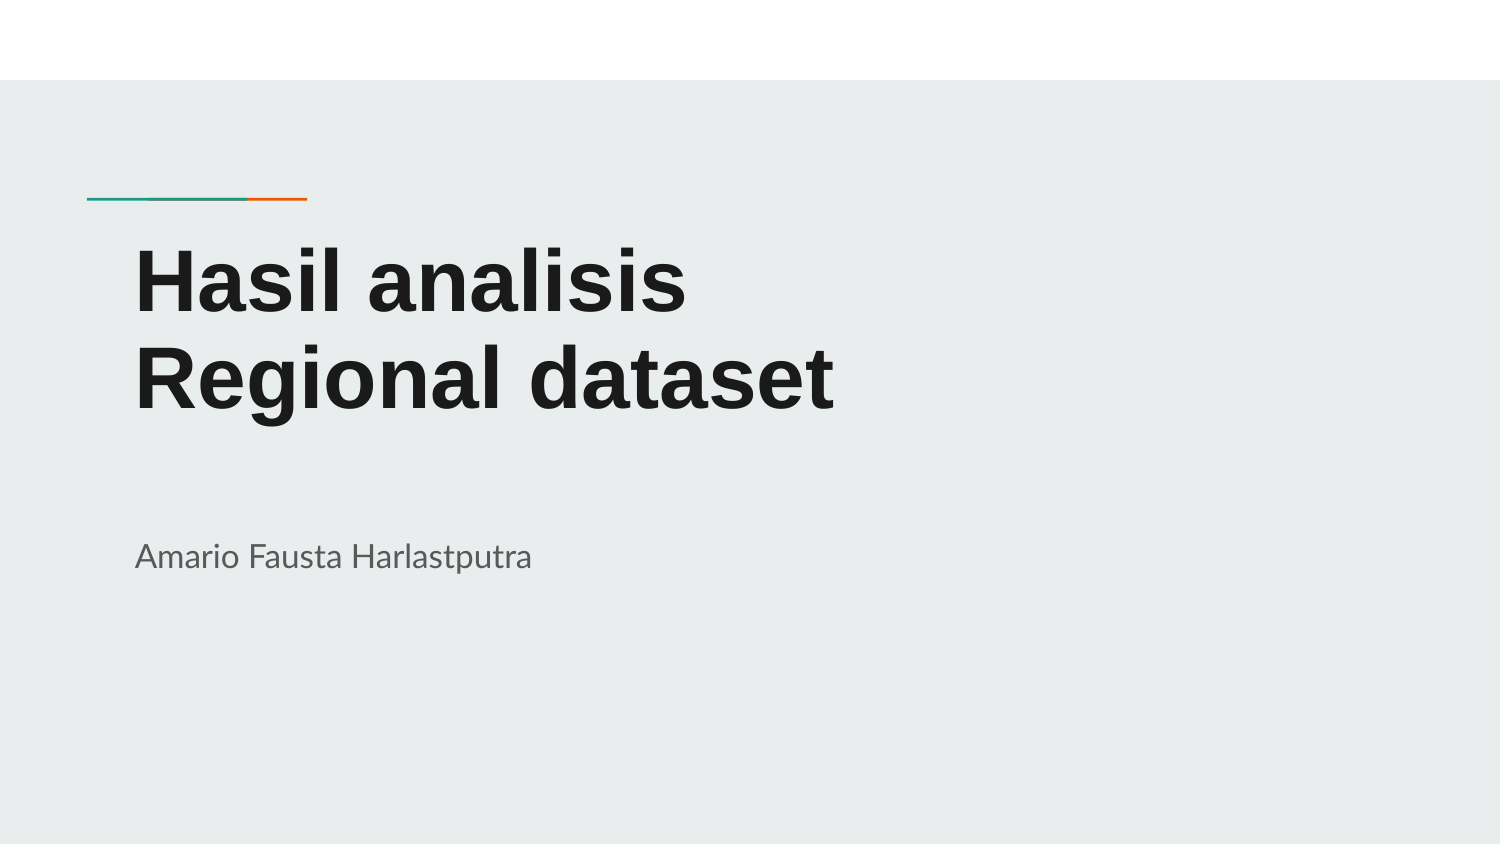

# Hasil analisis
Regional dataset
Amario Fausta Harlastputra